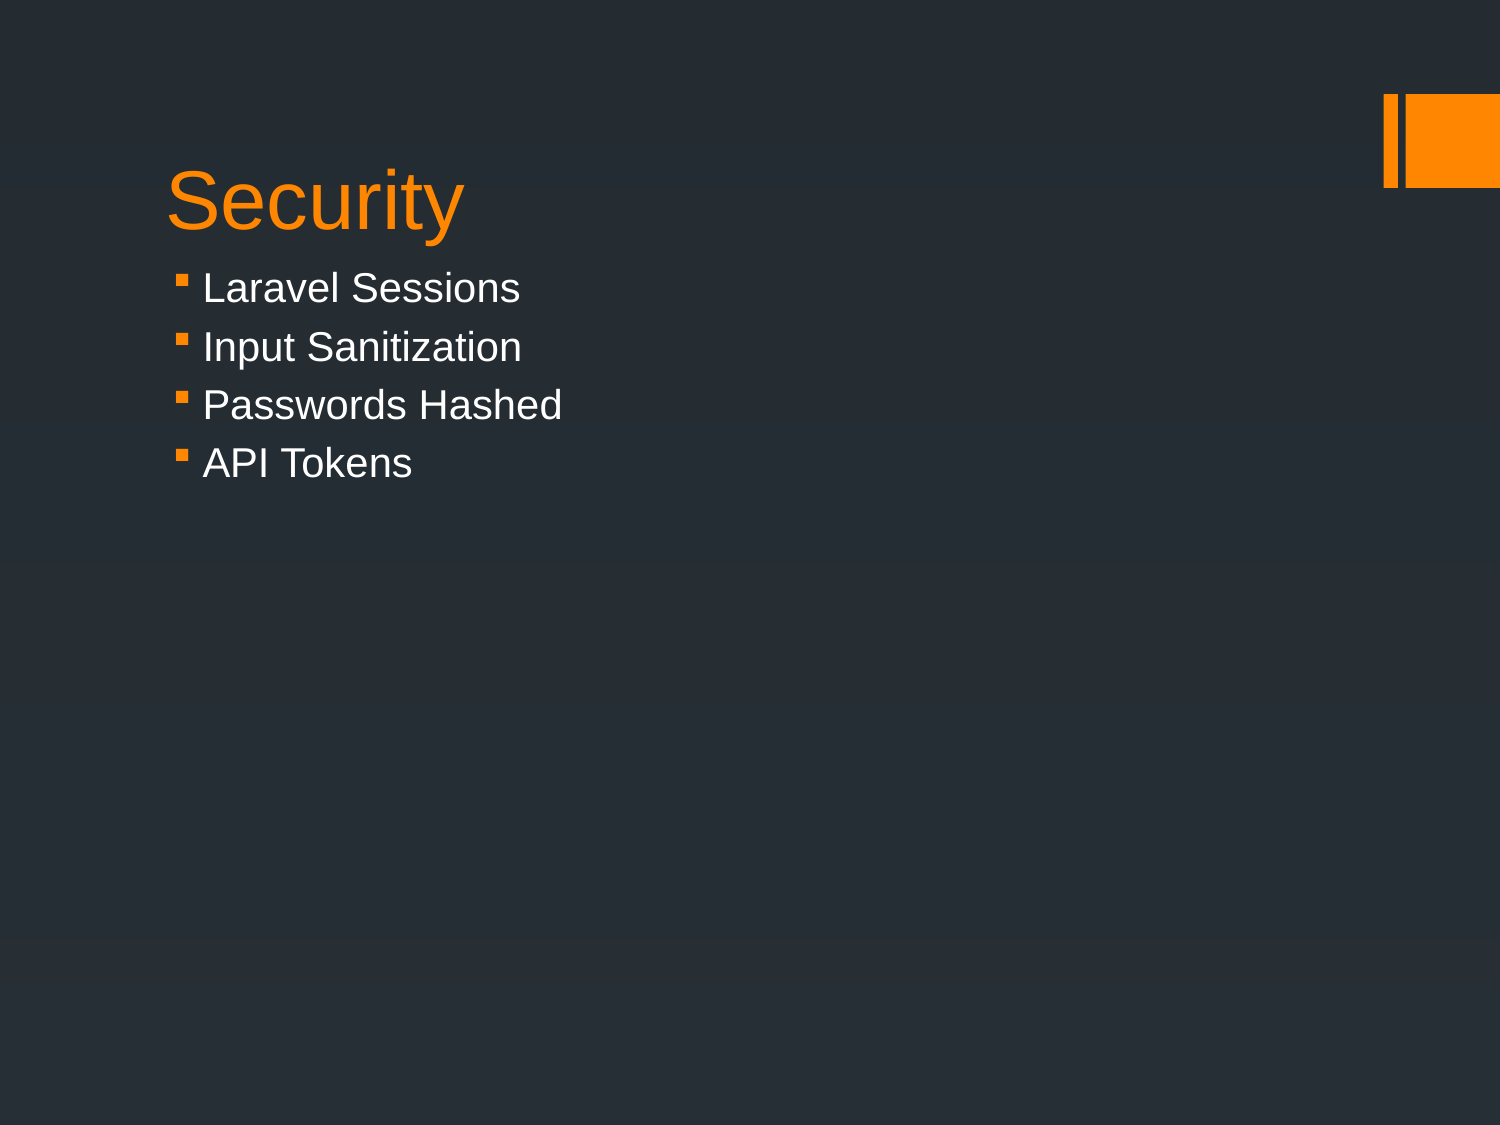

# Security
Laravel Sessions
Input Sanitization
Passwords Hashed
API Tokens